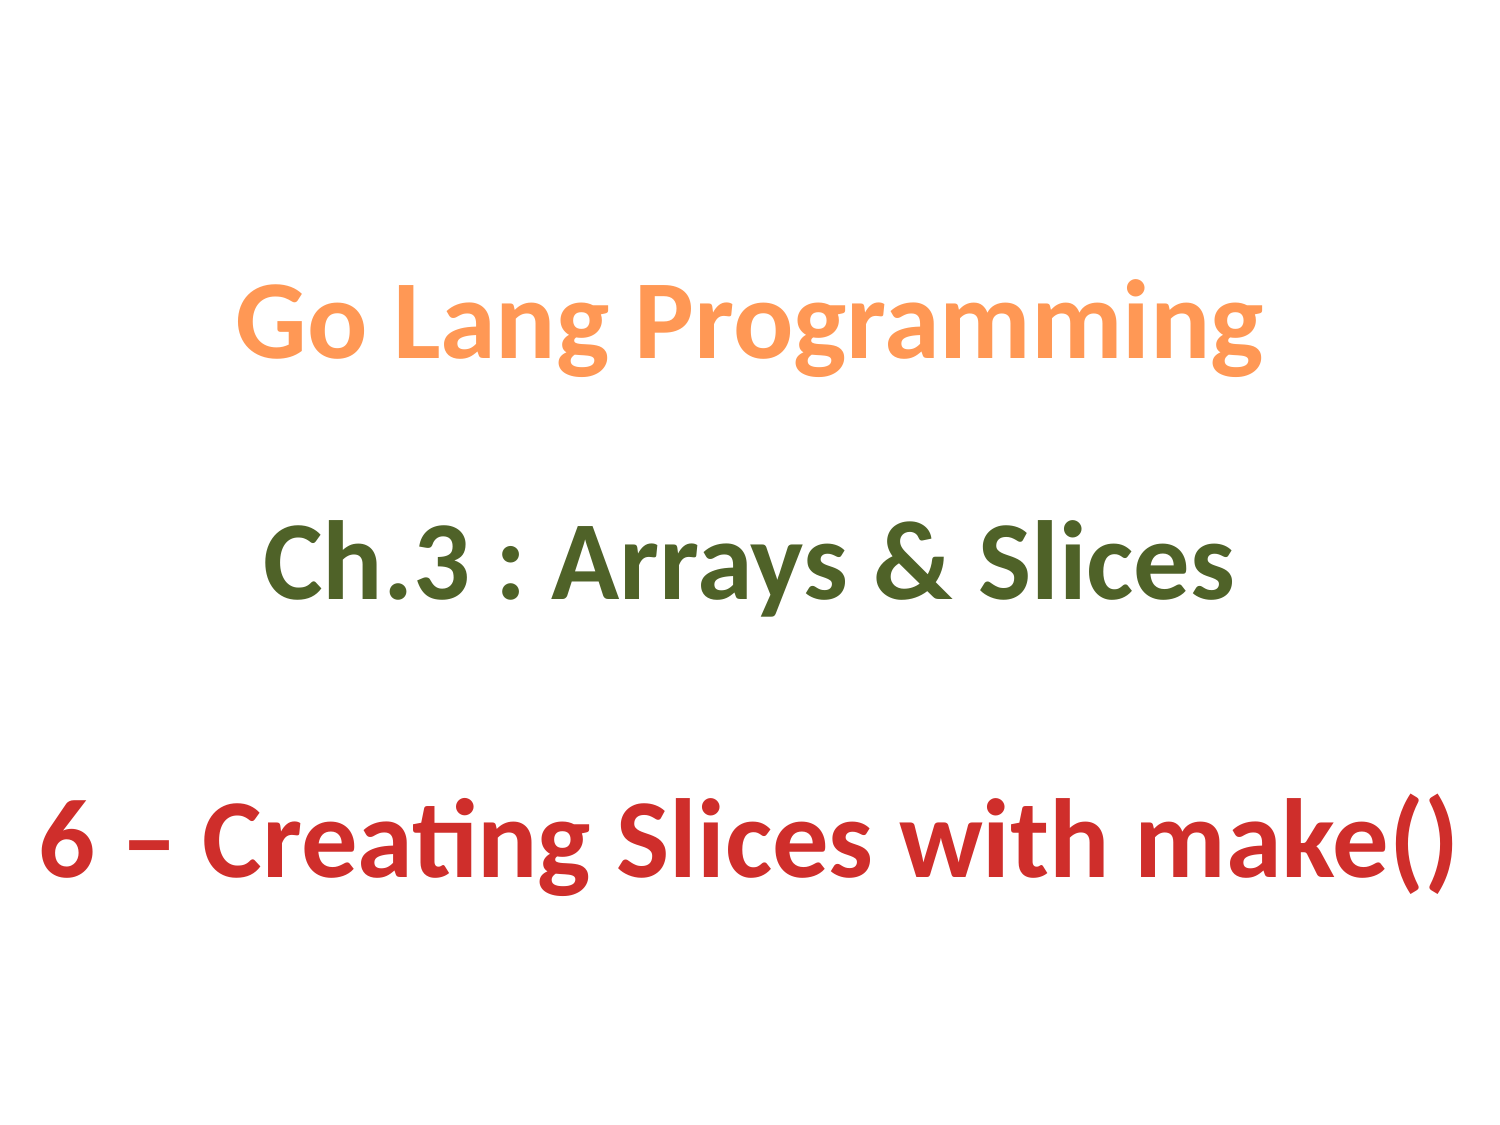

Go Lang Programming
Ch.3 : Arrays & Slices
6 – Creating Slices with make()